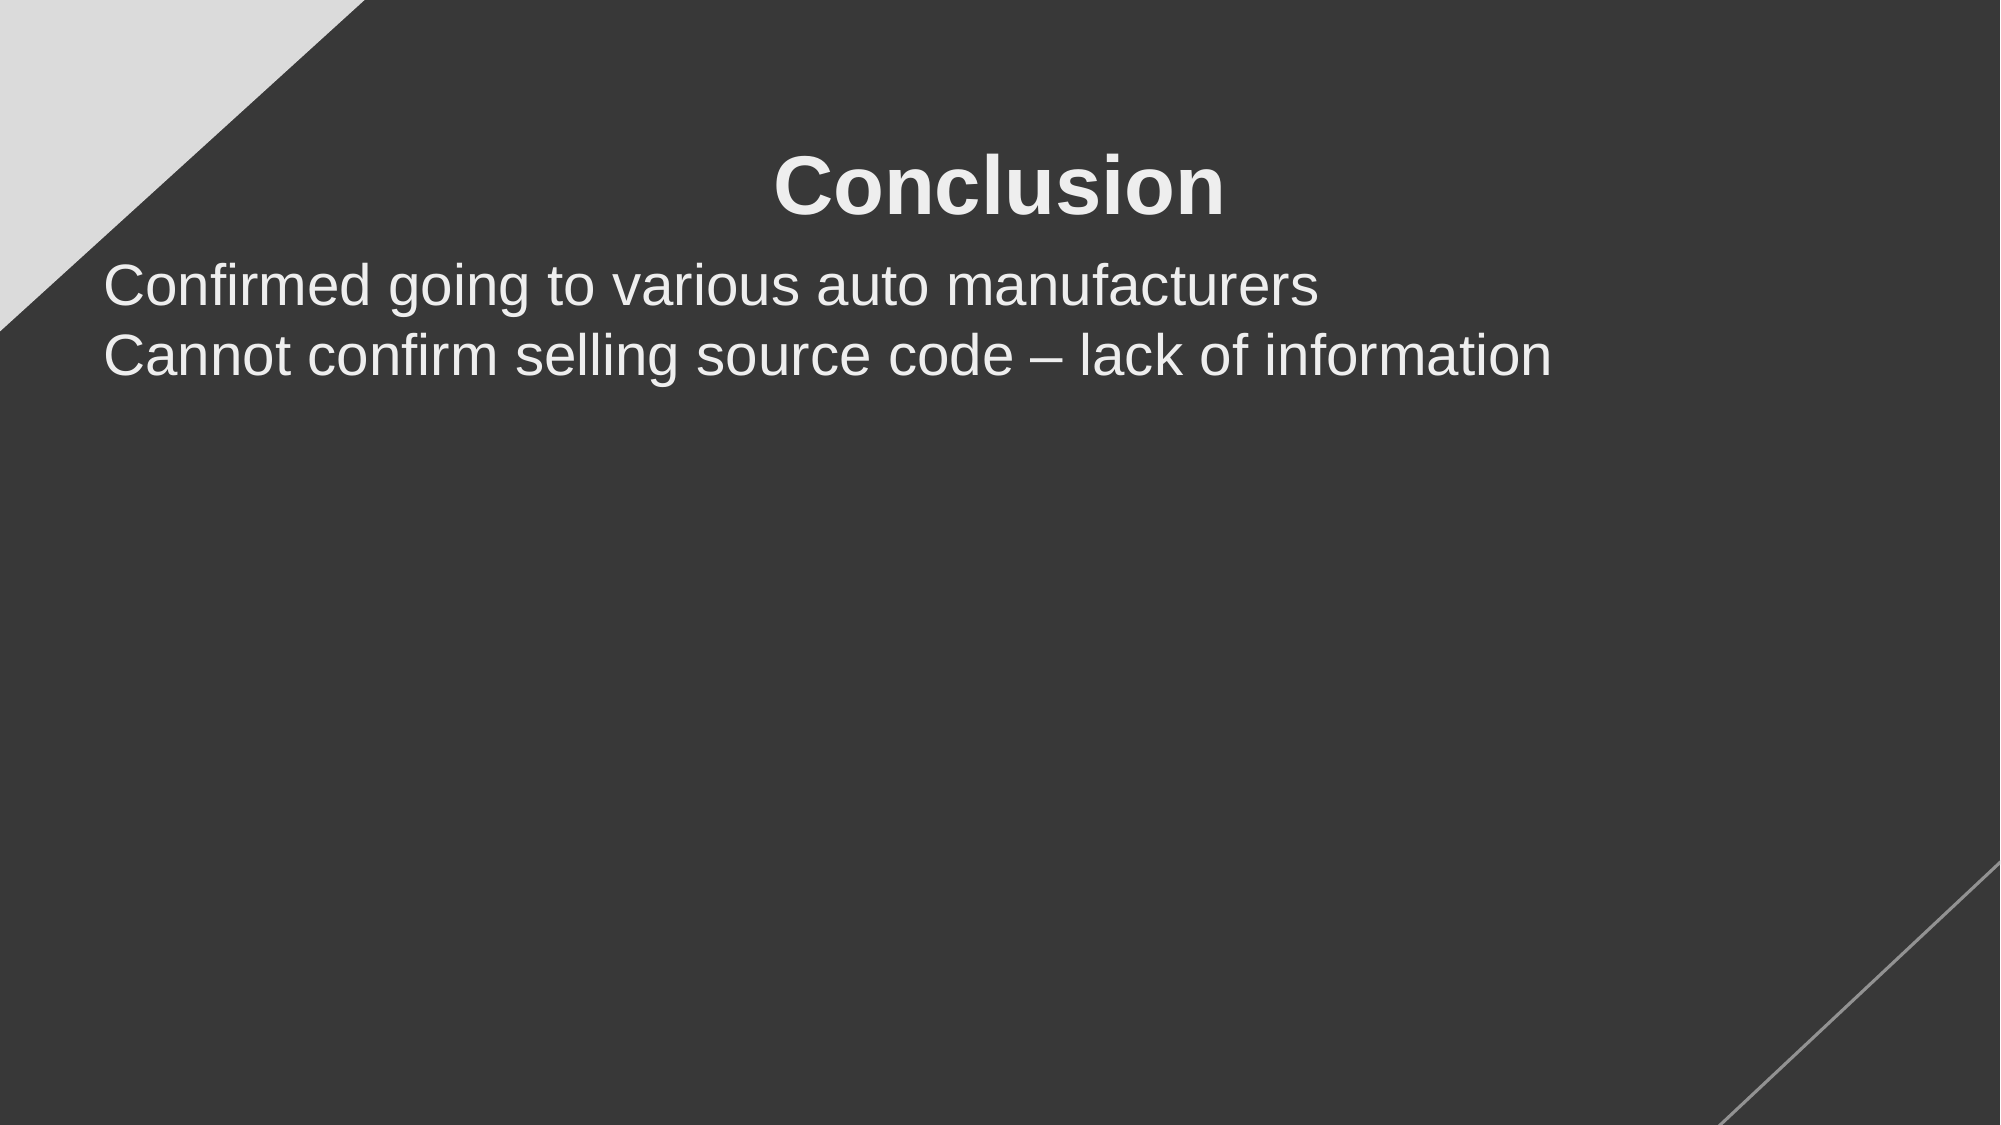

# Conclusion
Confirmed going to various auto manufacturers
Cannot confirm selling source code – lack of information